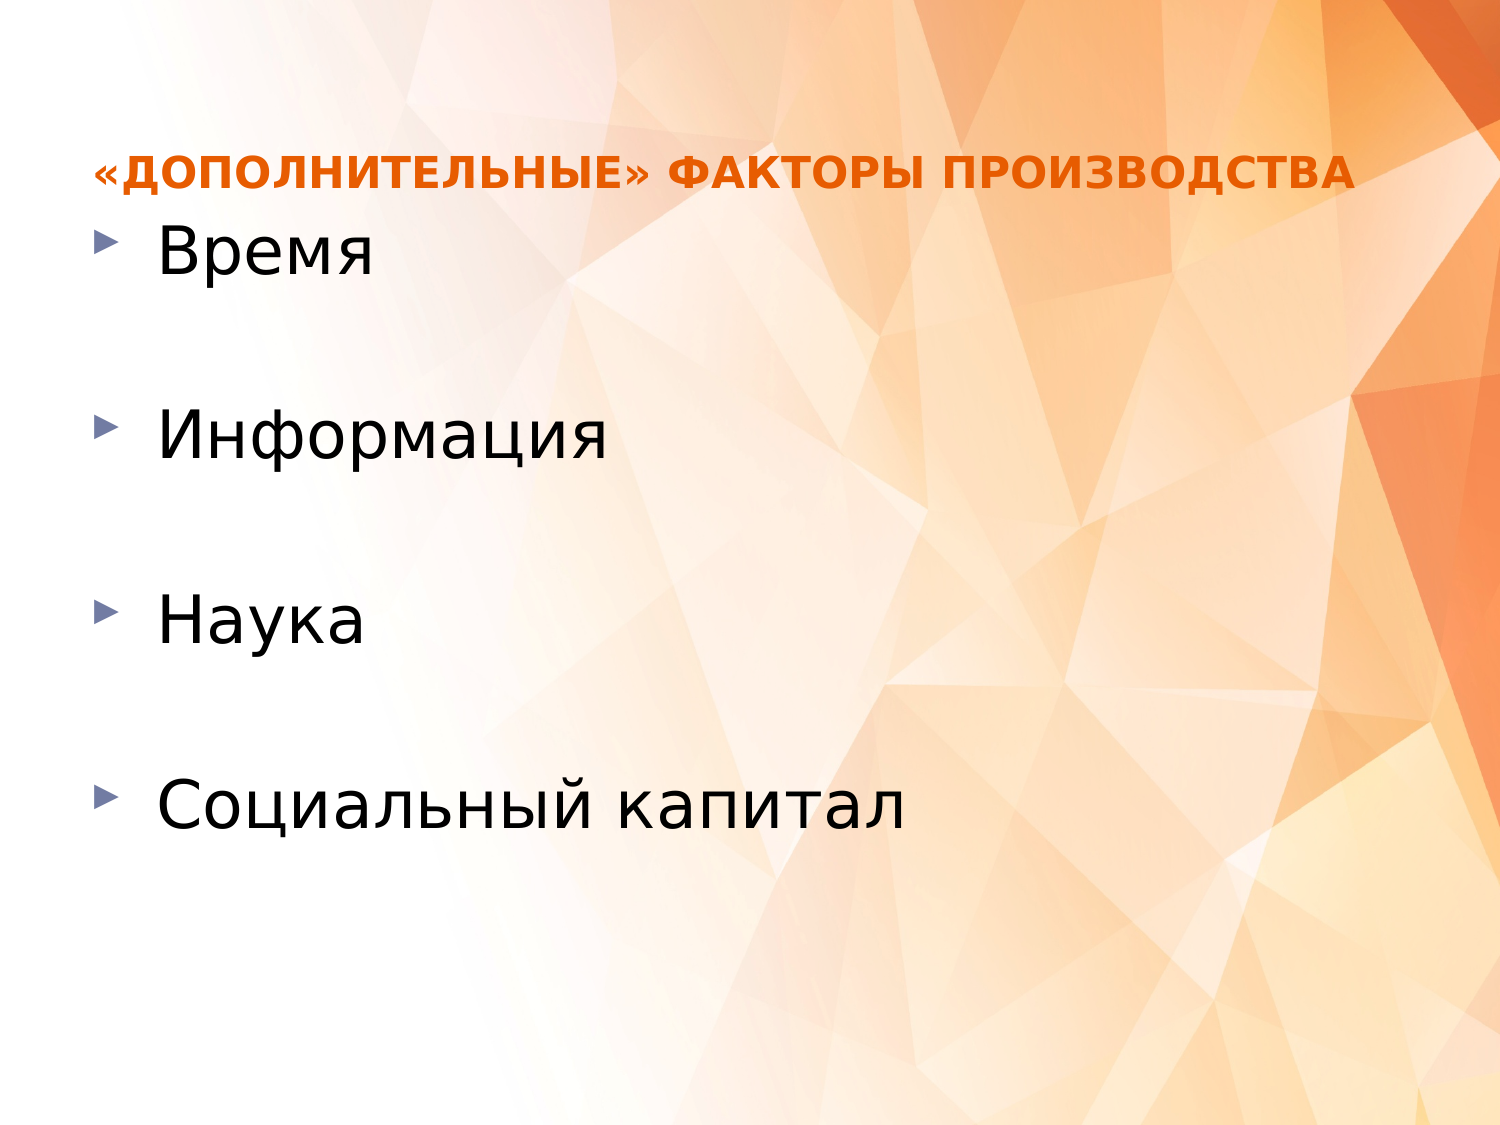

# «ДОПОЛНИТЕЛЬНЫЕ» ФАКТОРЫ ПРОИЗВОДСТВА
 Время

 Информация

 Наука

 Социальный капитал